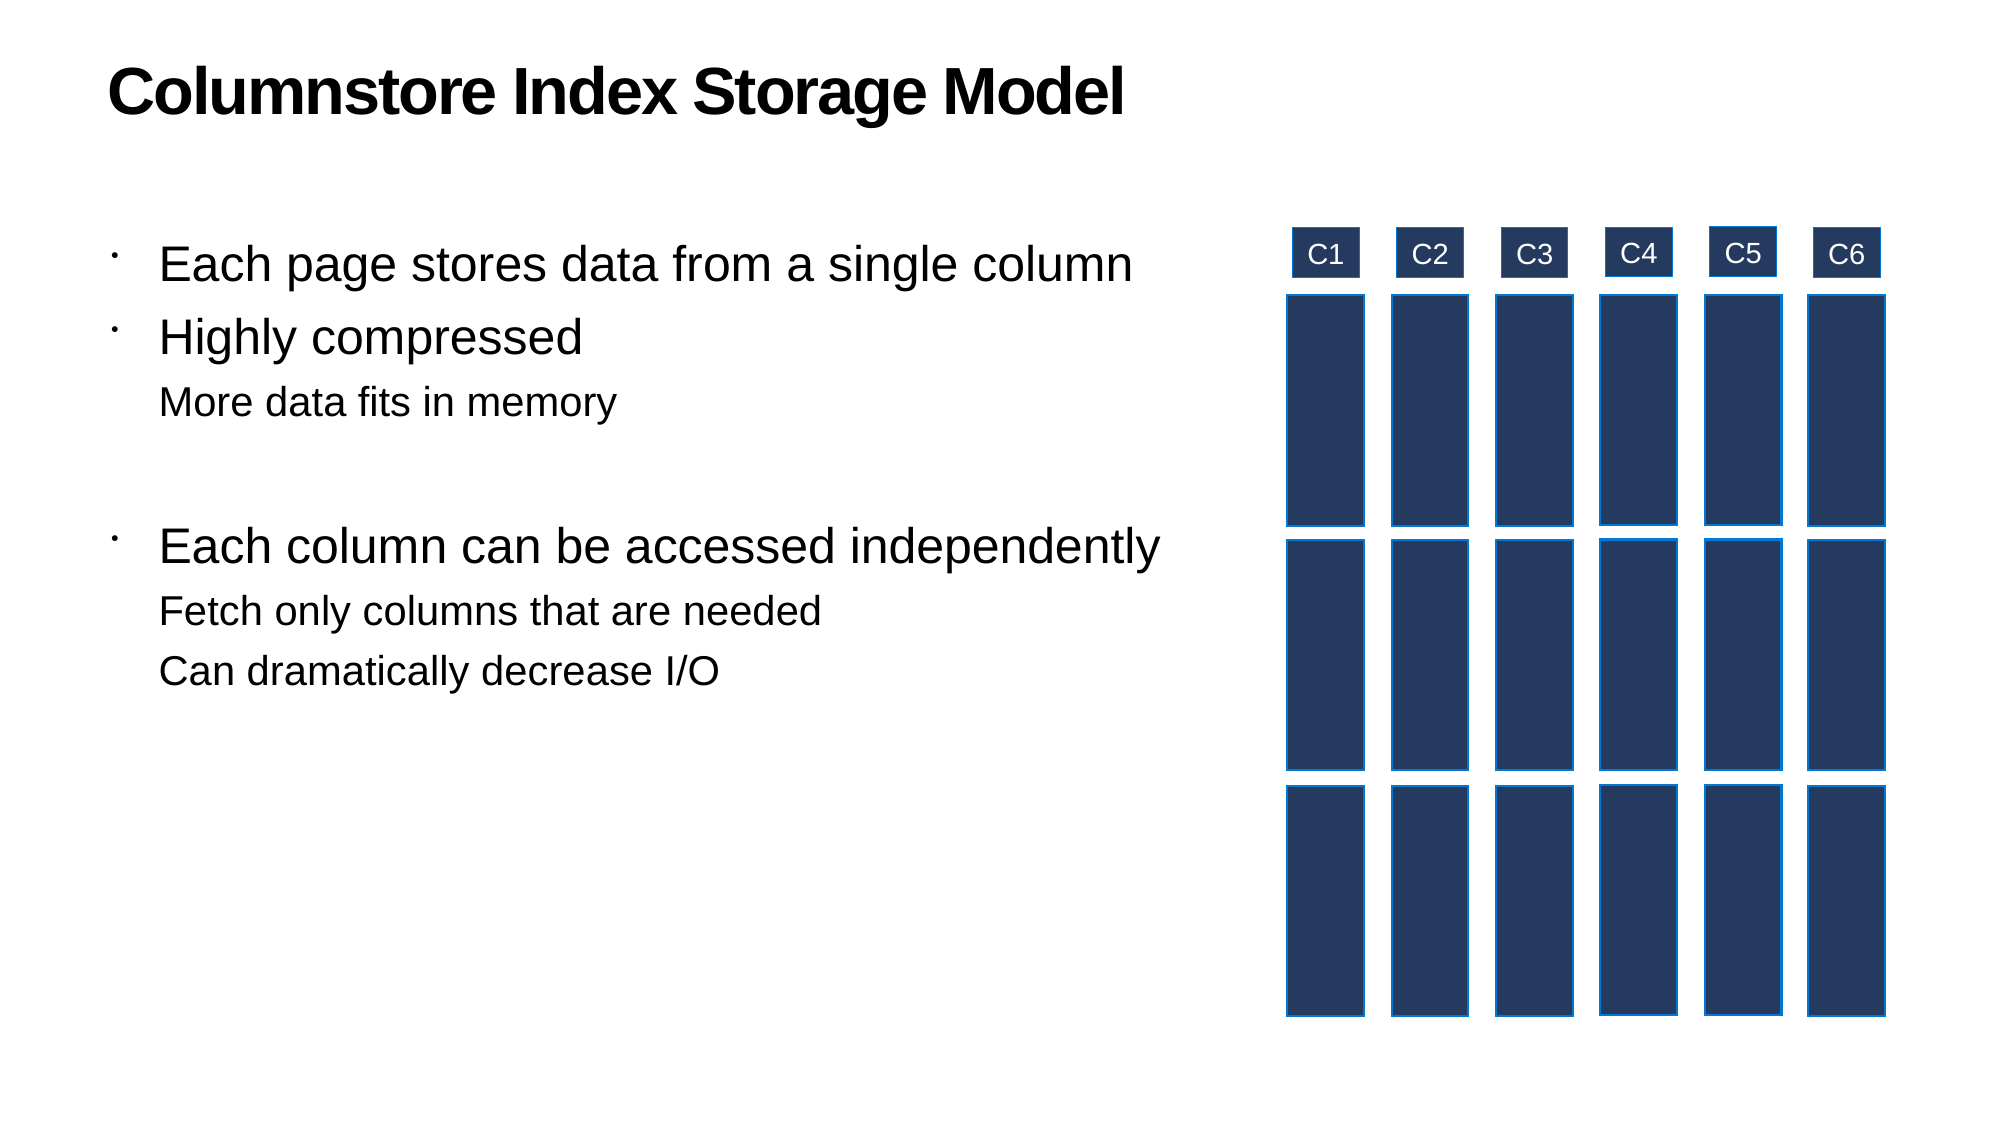

# Columnstore Index Storage Model
C5

C4

C1

C2

C3

C6

Each page stores data from a single column
Highly compressed
More data fits in memory

Each column can be accessed independently
Fetch only columns that are needed
Can dramatically decrease I/O